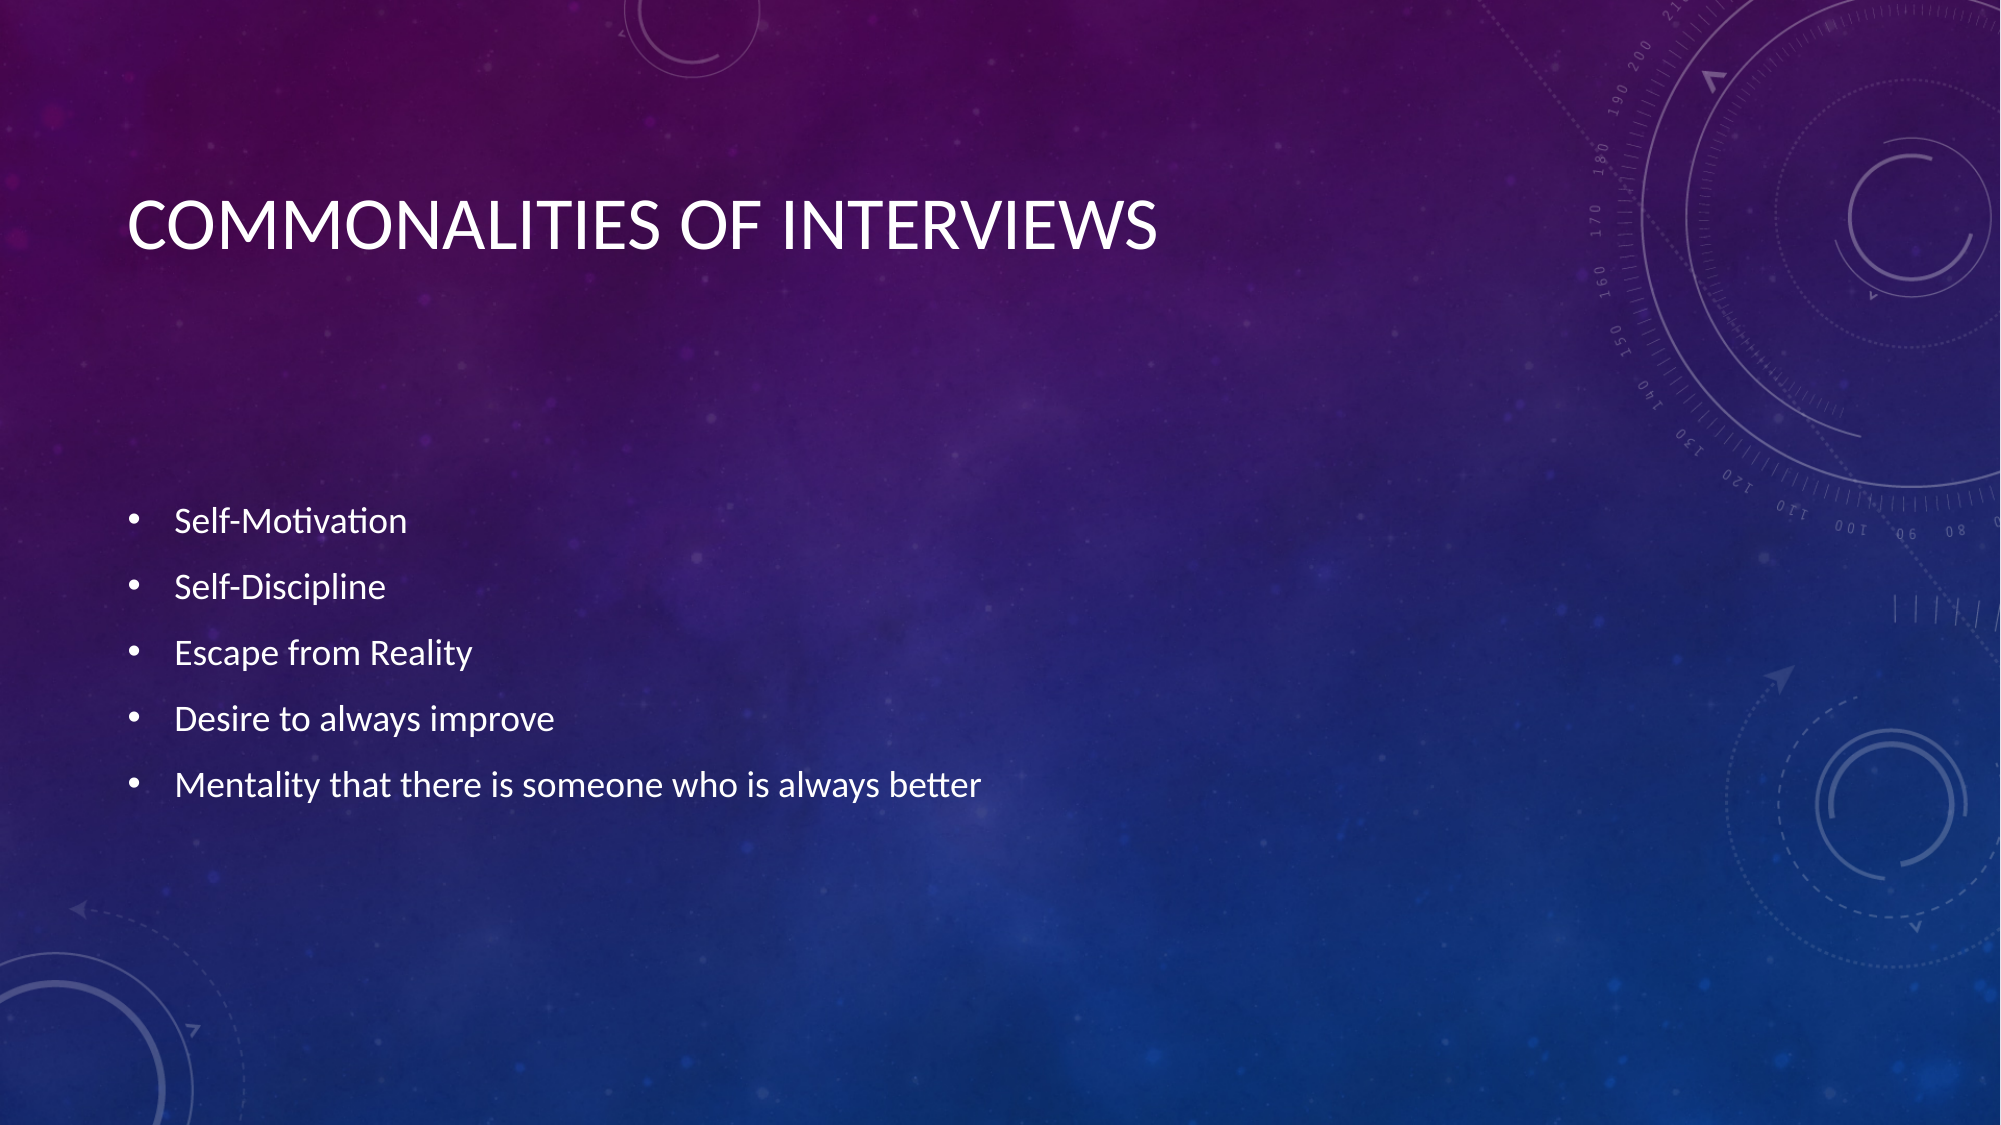

# Commonalities of Interviews
Self-Motivation
Self-Discipline
Escape from Reality
Desire to always improve
Mentality that there is someone who is always better